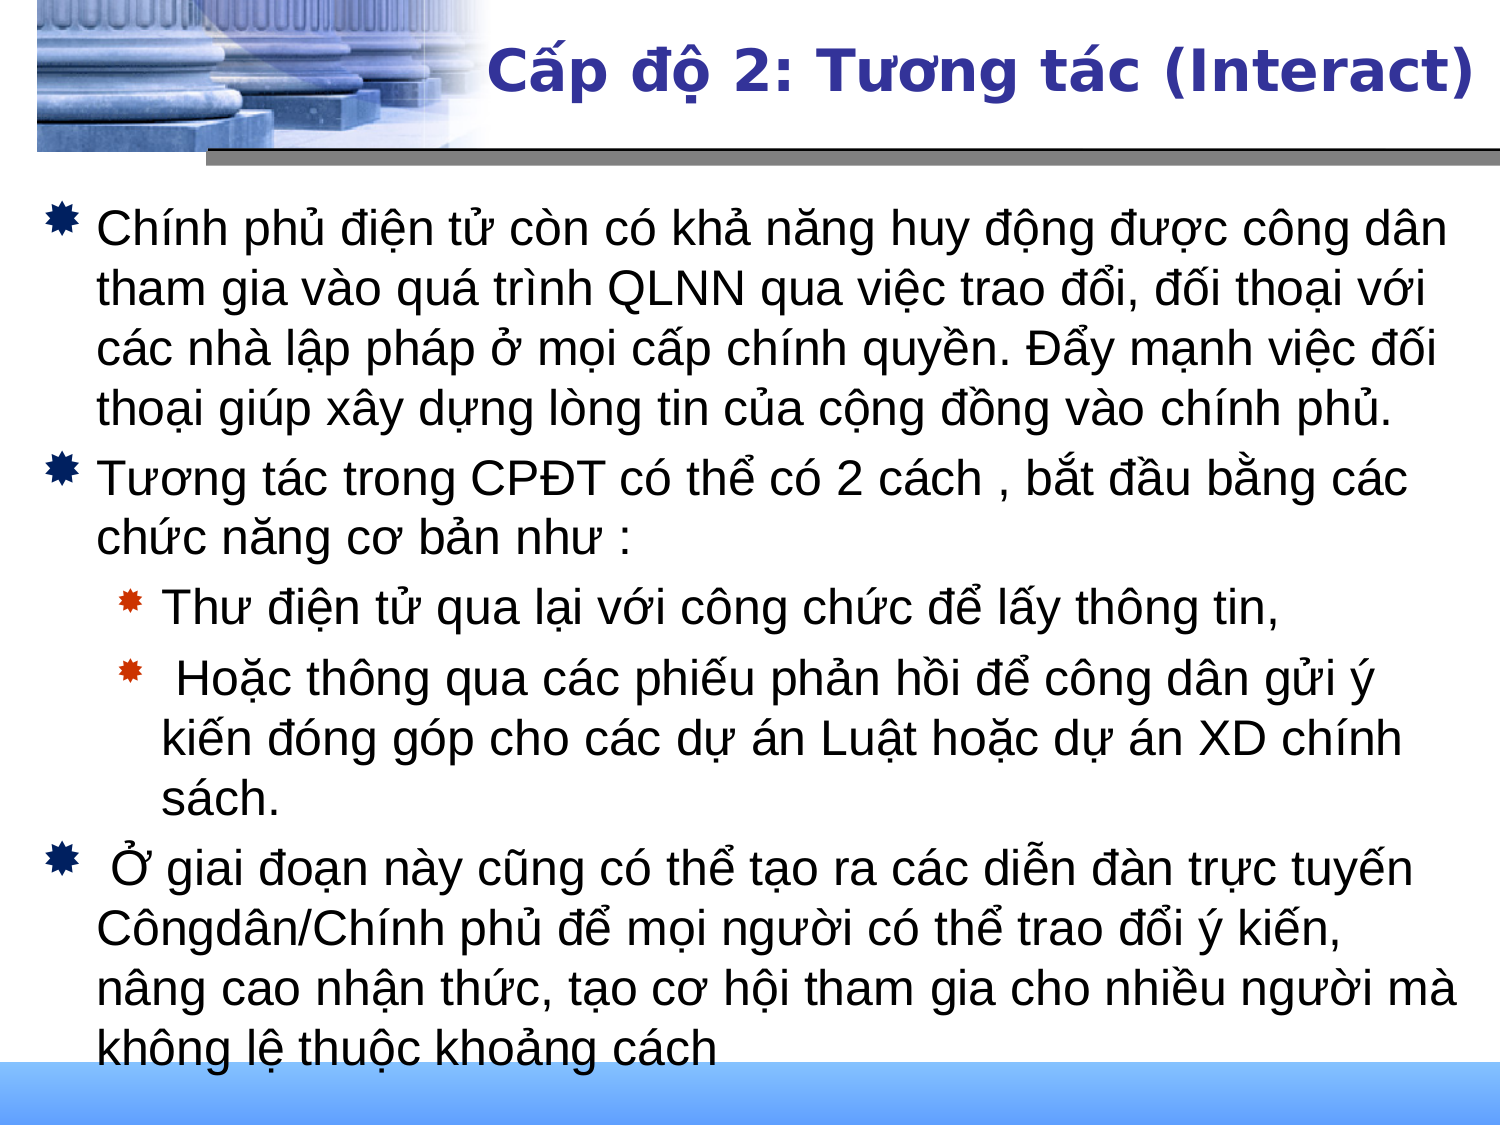

# Cấp độ 2: Tương tác (Interact)
Chính phủ điện tử còn có khả năng huy động được công dân tham gia vào quá trình QLNN qua việc trao đổi, đối thoại với các nhà lập pháp ở mọi cấp chính quyền. Đẩy mạnh việc đối thoại giúp xây dựng lòng tin của cộng đồng vào chính phủ.
Tương tác trong CPĐT có thể có 2 cách , bắt đầu bằng các chức năng cơ bản như :
Thư điện tử qua lại với công chức để lấy thông tin,
 Hoặc thông qua các phiếu phản hồi để công dân gửi ý kiến đóng góp cho các dự án Luật hoặc dự án XD chính sách.
 Ở giai đoạn này cũng có thể tạo ra các diễn đàn trực tuyến Côngdân/Chính phủ để mọi người có thể trao đổi ý kiến, nâng cao nhận thức, tạo cơ hội tham gia cho nhiều người mà không lệ thuộc khoảng cách